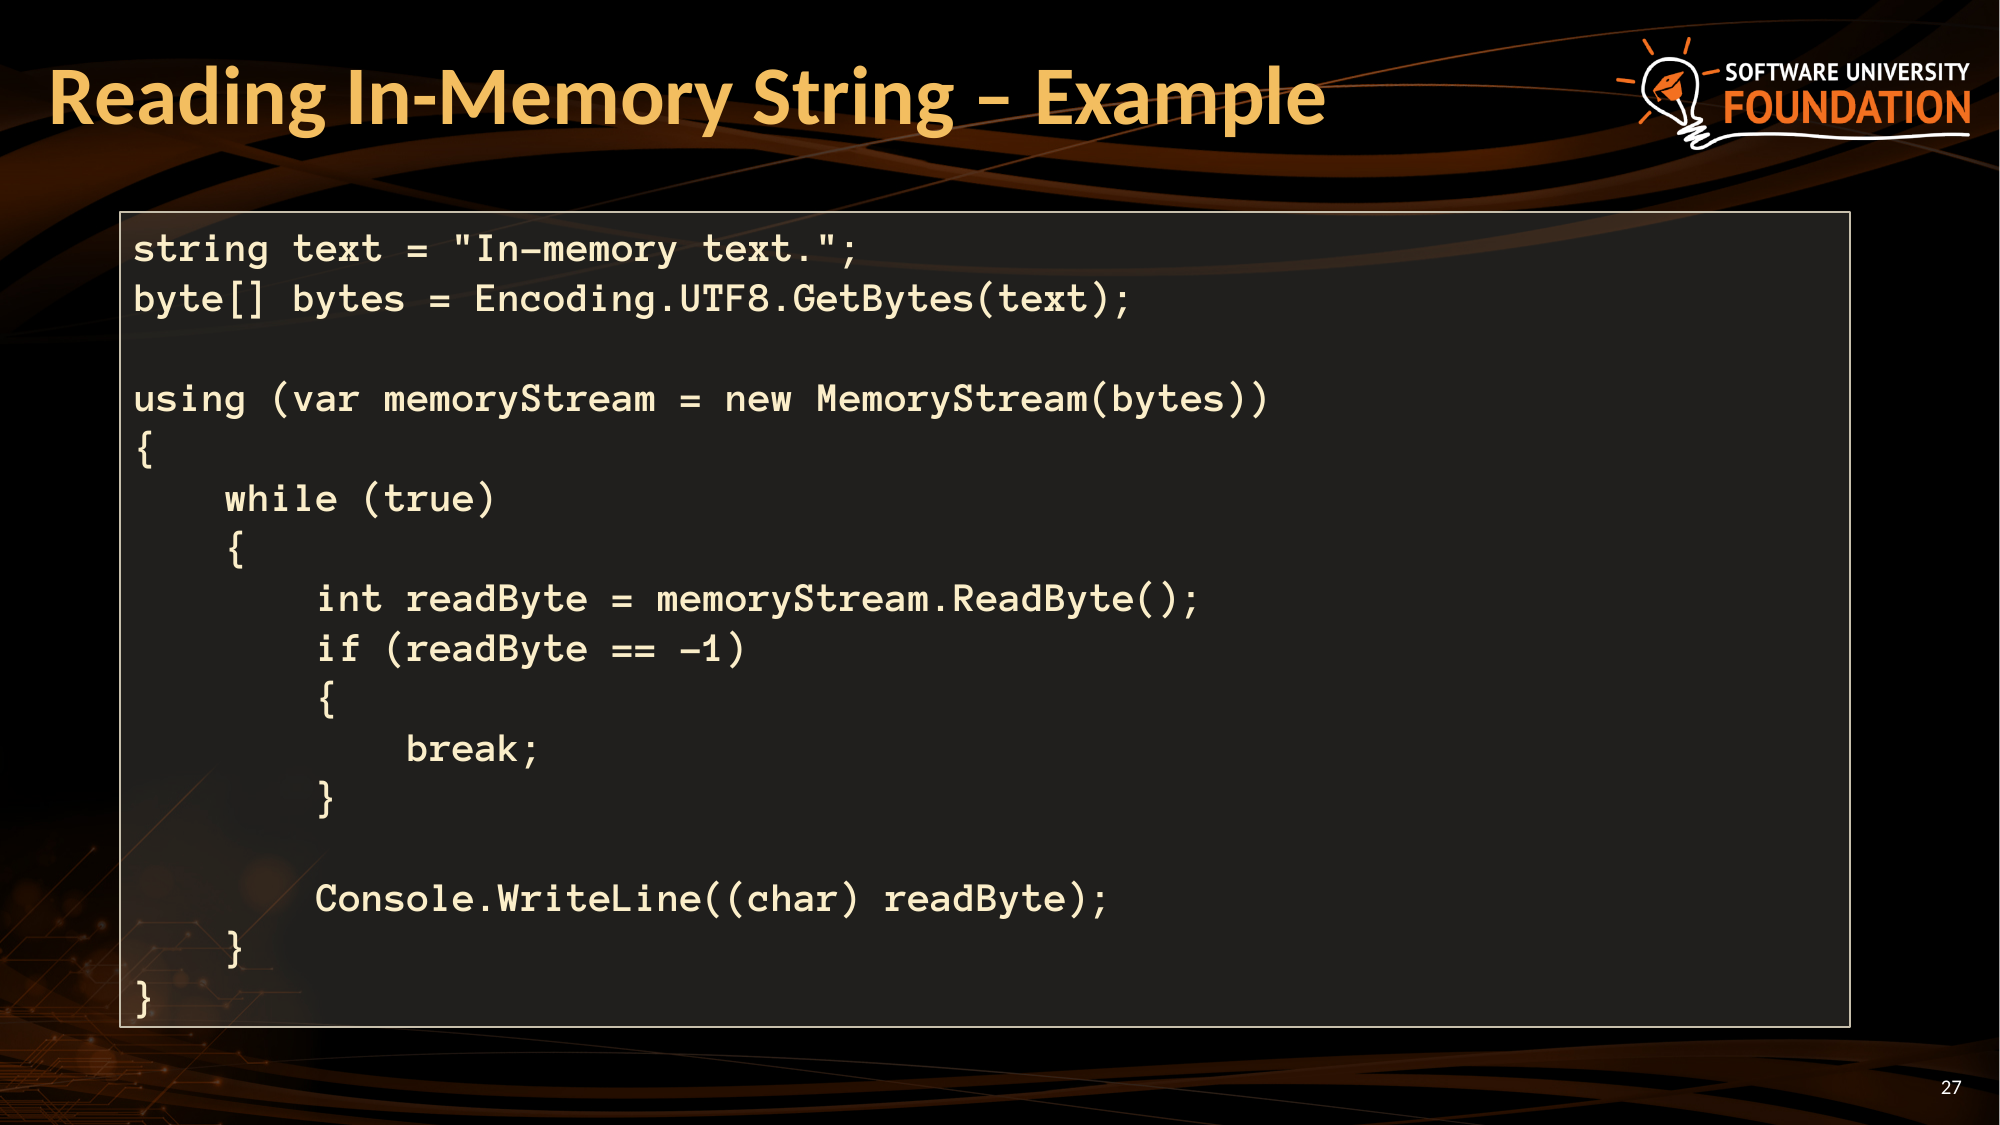

# Reading In-Memory String – Example

string text = "In-memory text.";
byte[] bytes = Encoding.UTF8.GetBytes(text);

using (var memoryStream = new MemoryStream(bytes))
{
    while (true)
    {
        int readByte = memoryStream.ReadByte();
        if (readByte == -1)
        {
            break;
        }

        Console.WriteLine((char) readByte);
    }
}
27